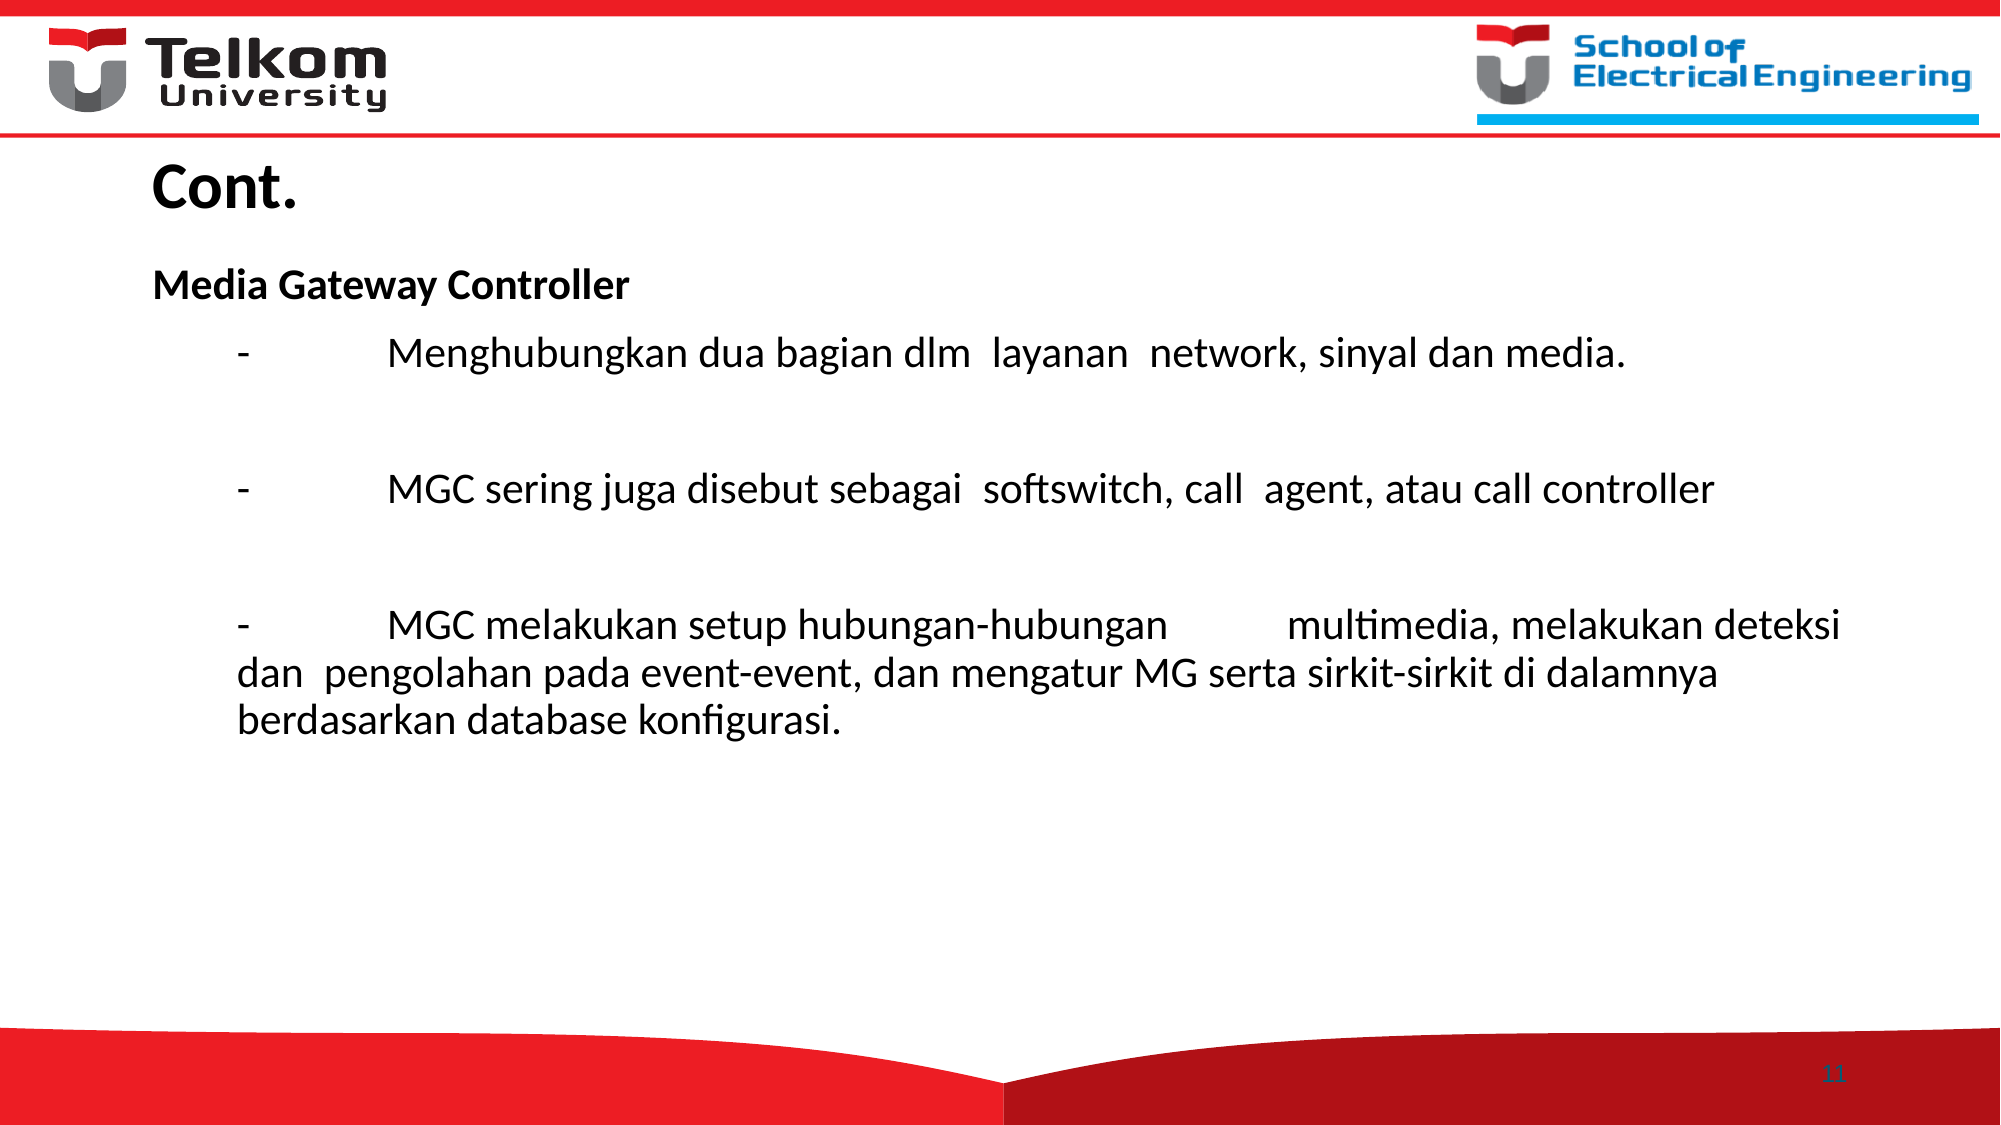

# Cont.
Media Gateway Controller
	-	Menghubungkan dua bagian dlm  layanan  network, sinyal dan media.

	-	MGC sering juga disebut sebagai  softswitch, call  agent, atau call controller

	-	MGC melakukan setup hubungan-hubungan 	multimedia, melakukan deteksi dan  pengolahan pada event-event, dan mengatur MG serta sirkit-sirkit di dalamnya  berdasarkan database konfigurasi.
11